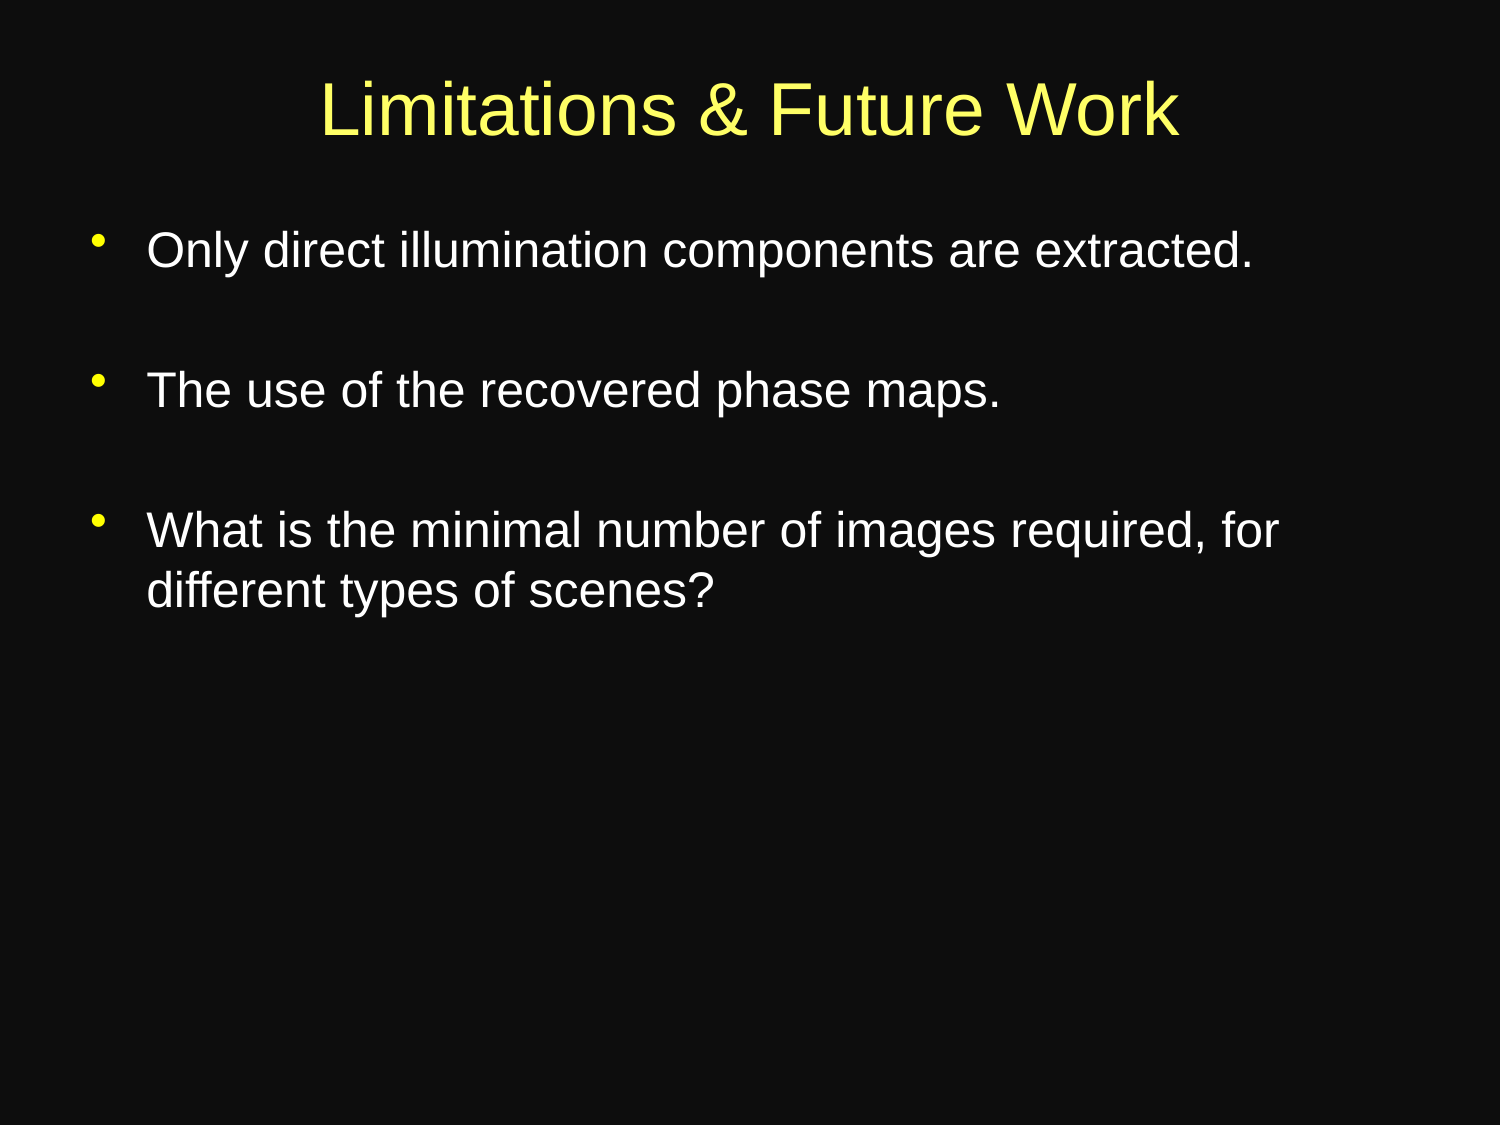

# Limitations & Future Work
Only direct illumination components are extracted.

The use of the recovered phase maps.

What is the minimal number of images required, for different types of scenes?